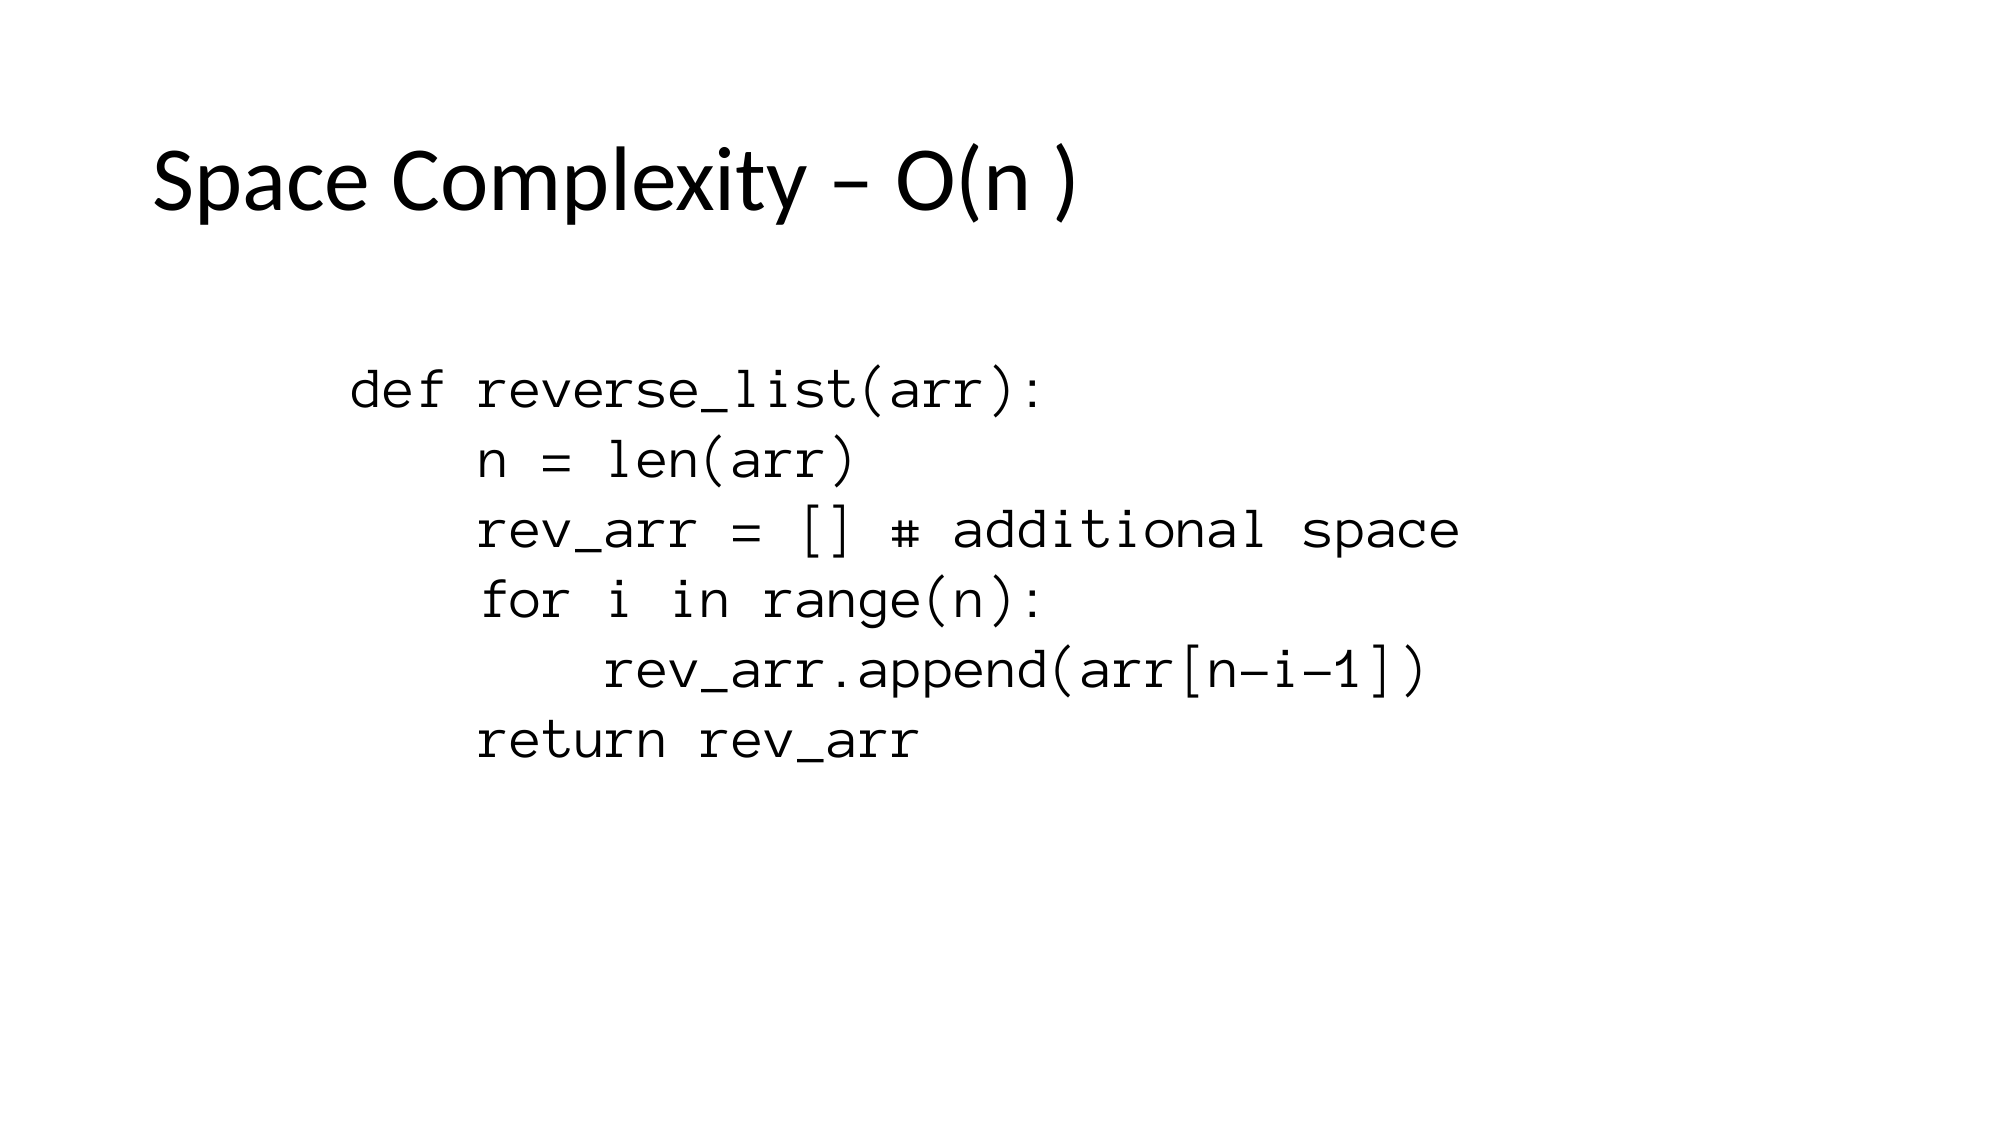

Space Complexity – O(n )
def reverse_list(arr):
    n = len(arr)
    rev_arr = [] # additional space
    for i in range(n):
        rev_arr.append(arr[n-i-1])
    return rev_arr